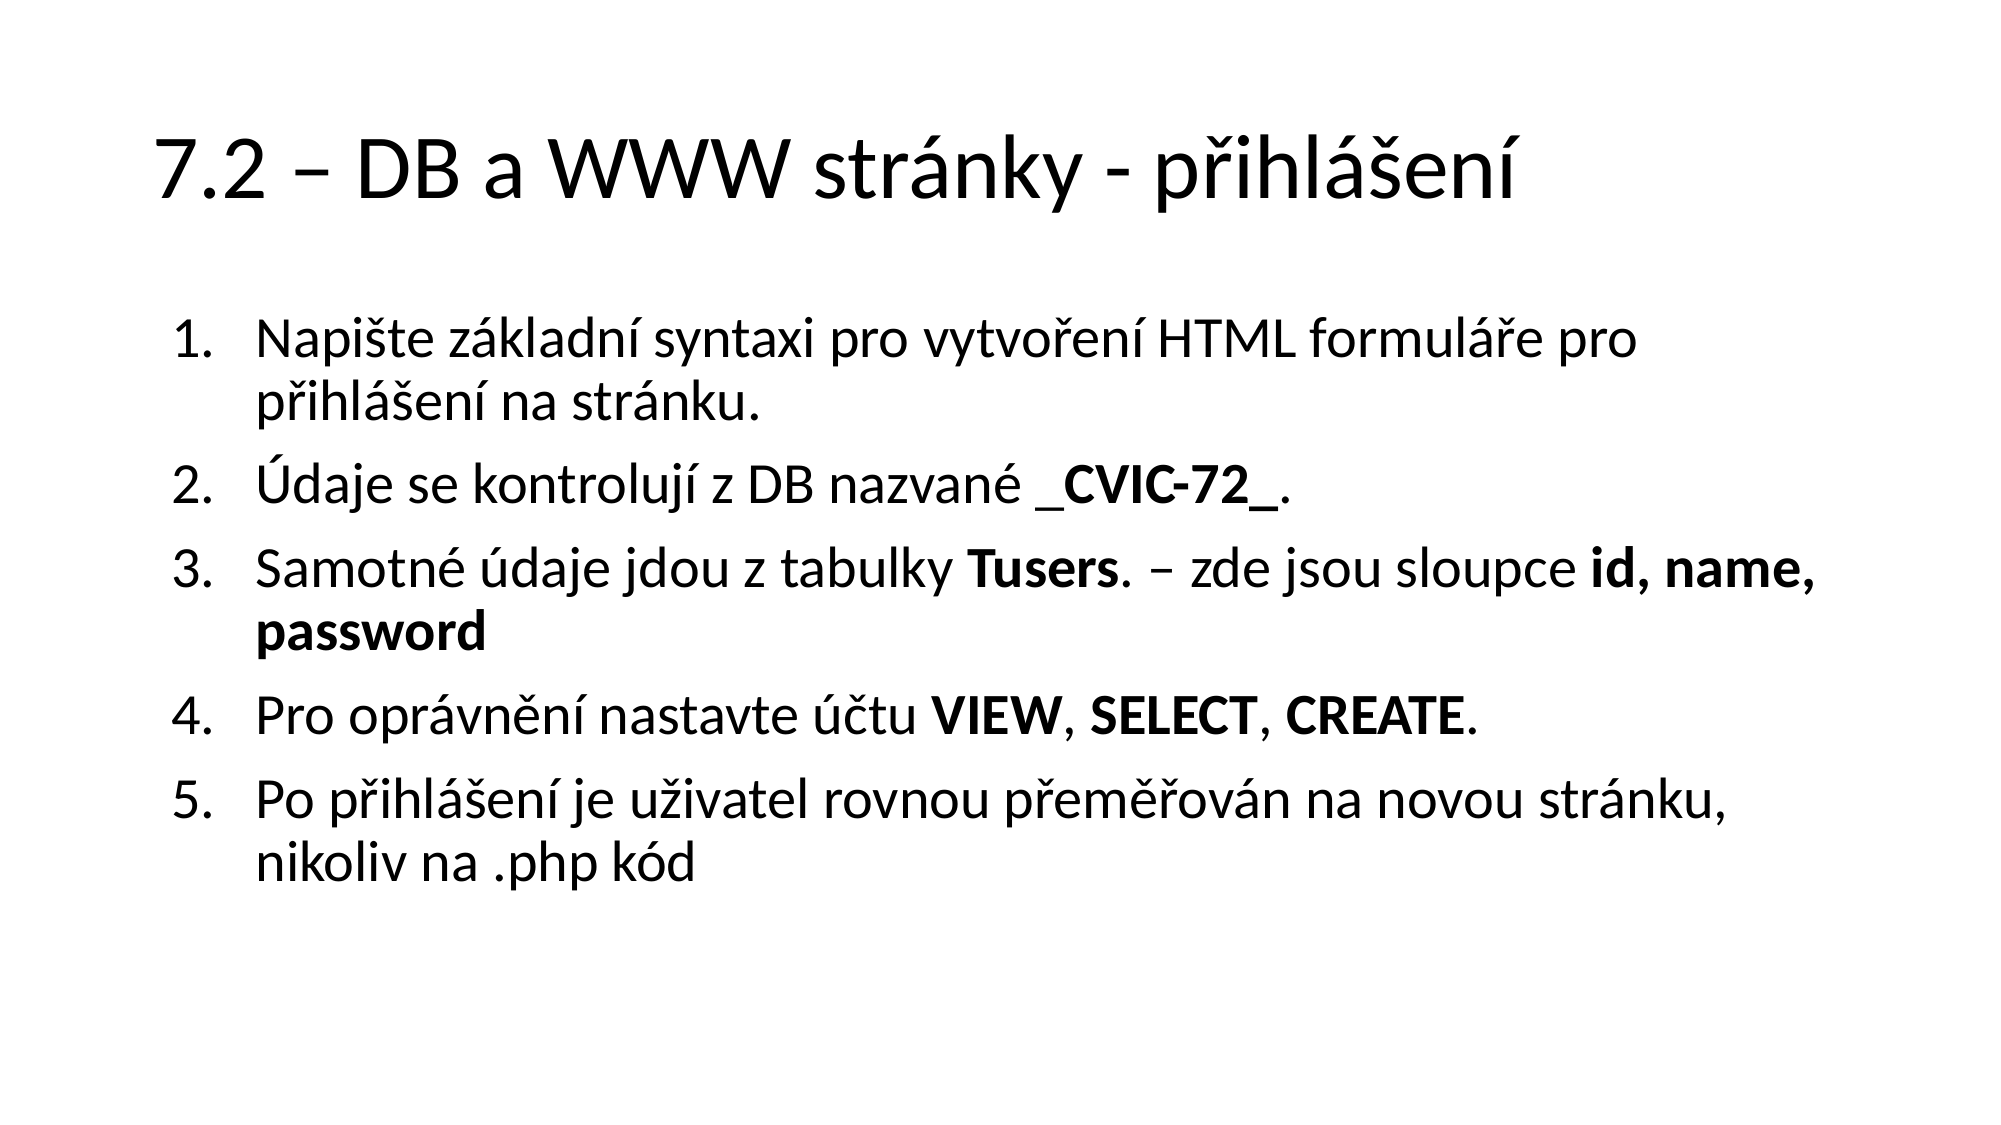

# 7.2 – DB a WWW stránky - přihlášení
Napište základní syntaxi pro vytvoření HTML formuláře pro přihlášení na stránku.
Údaje se kontrolují z DB nazvané _CVIC-72_.
Samotné údaje jdou z tabulky Tusers. – zde jsou sloupce id, name, password
Pro oprávnění nastavte účtu VIEW, SELECT, CREATE.
Po přihlášení je uživatel rovnou přeměřován na novou stránku, nikoliv na .php kód